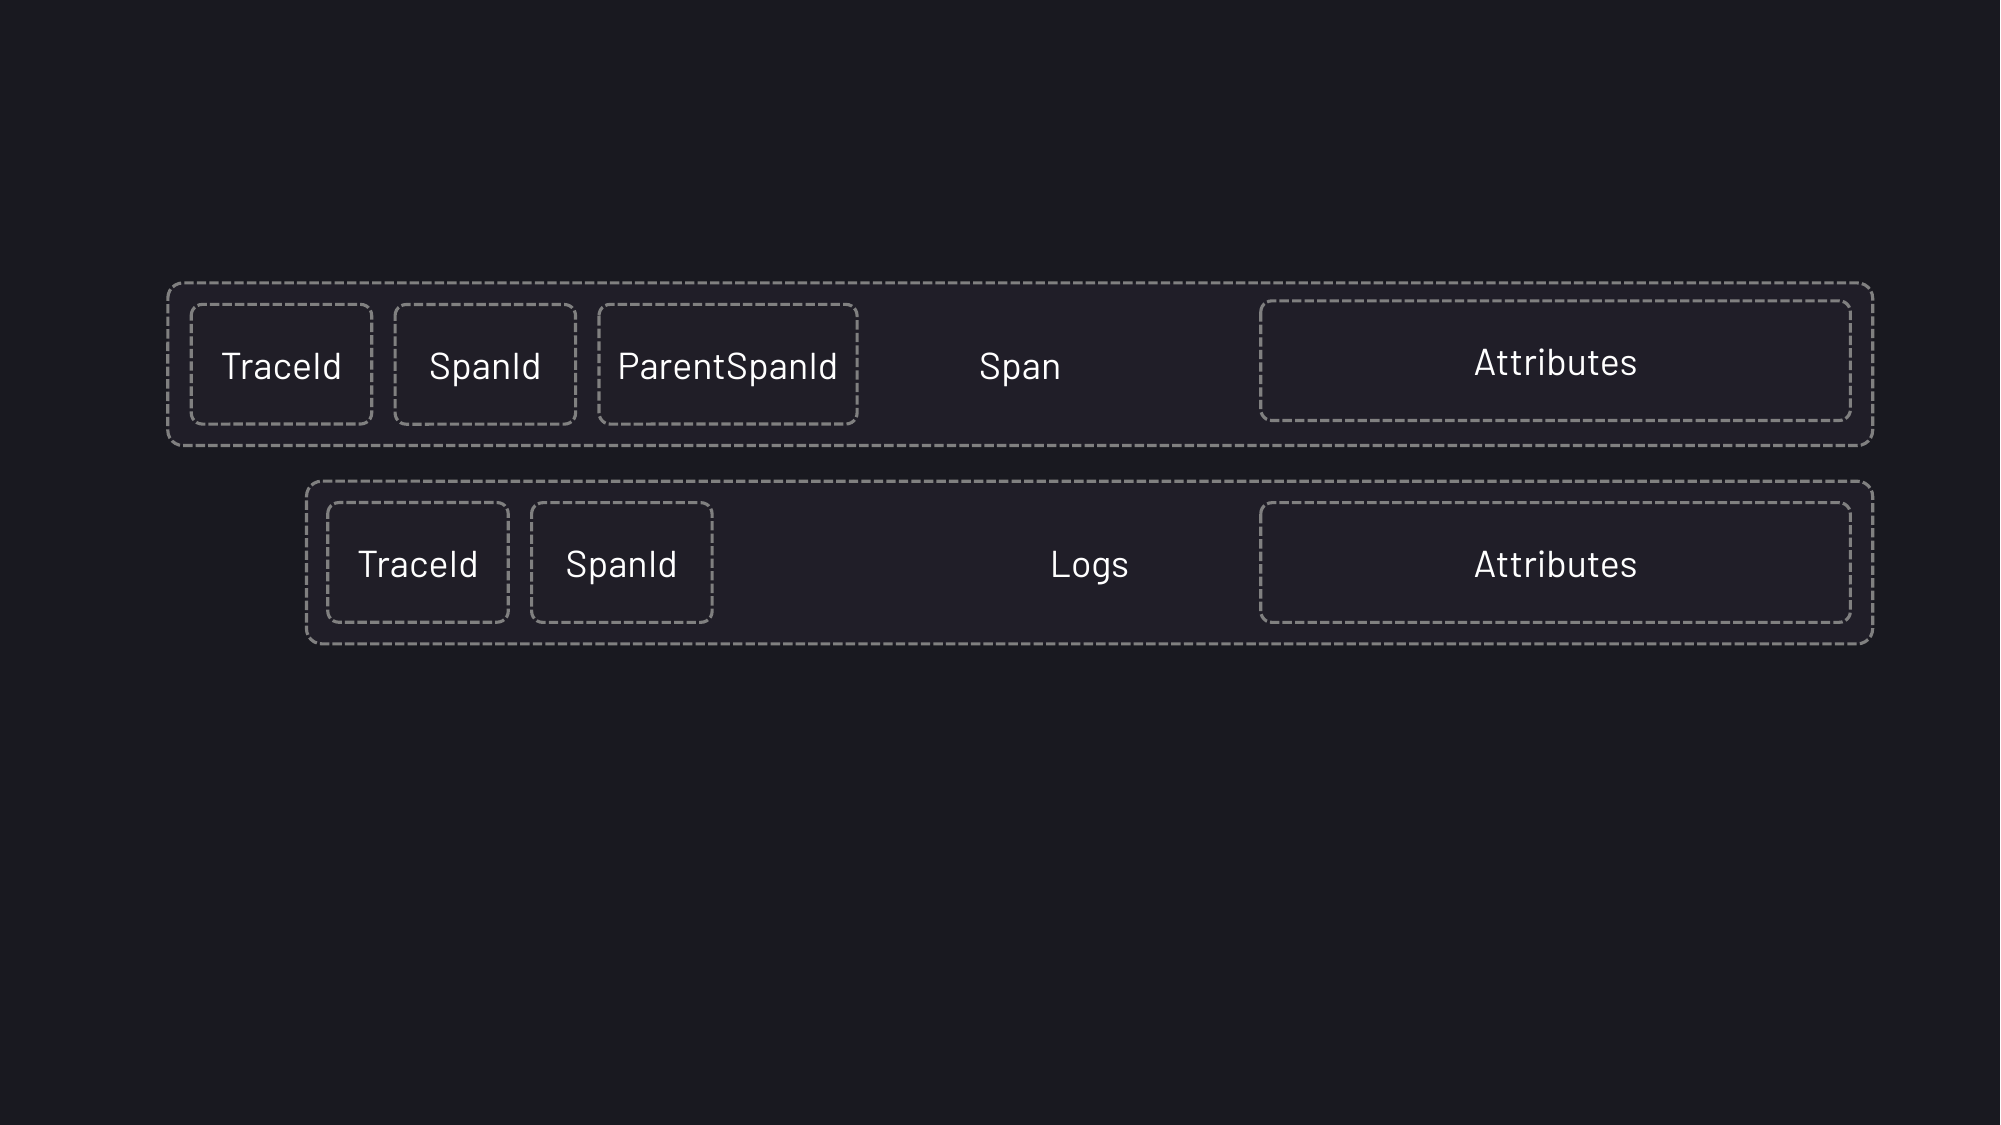

Span
Attributes
TraceId
ParentSpanId
SpanId
Logs
TraceId
SpanId
Attributes